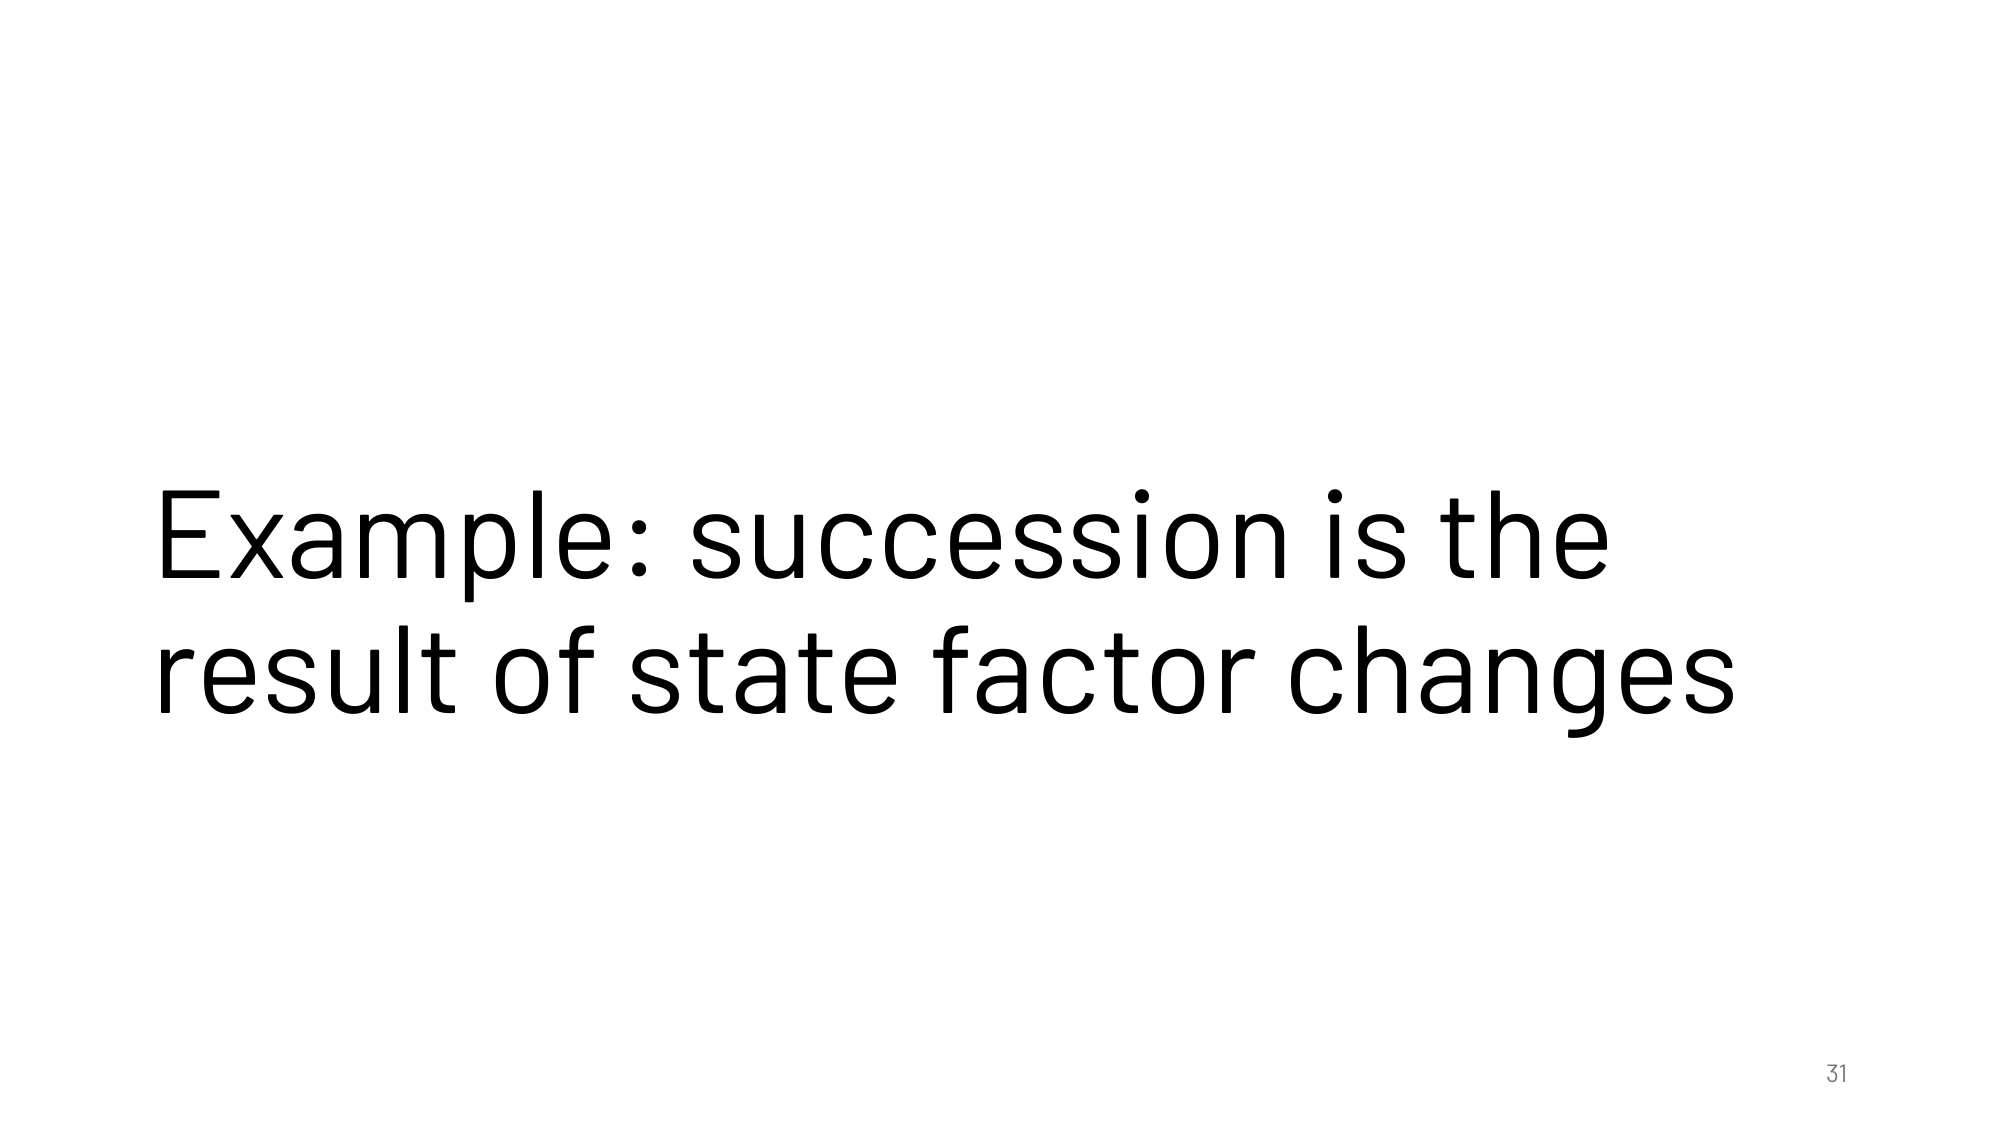

# Example: succession is the result of state factor changes

31